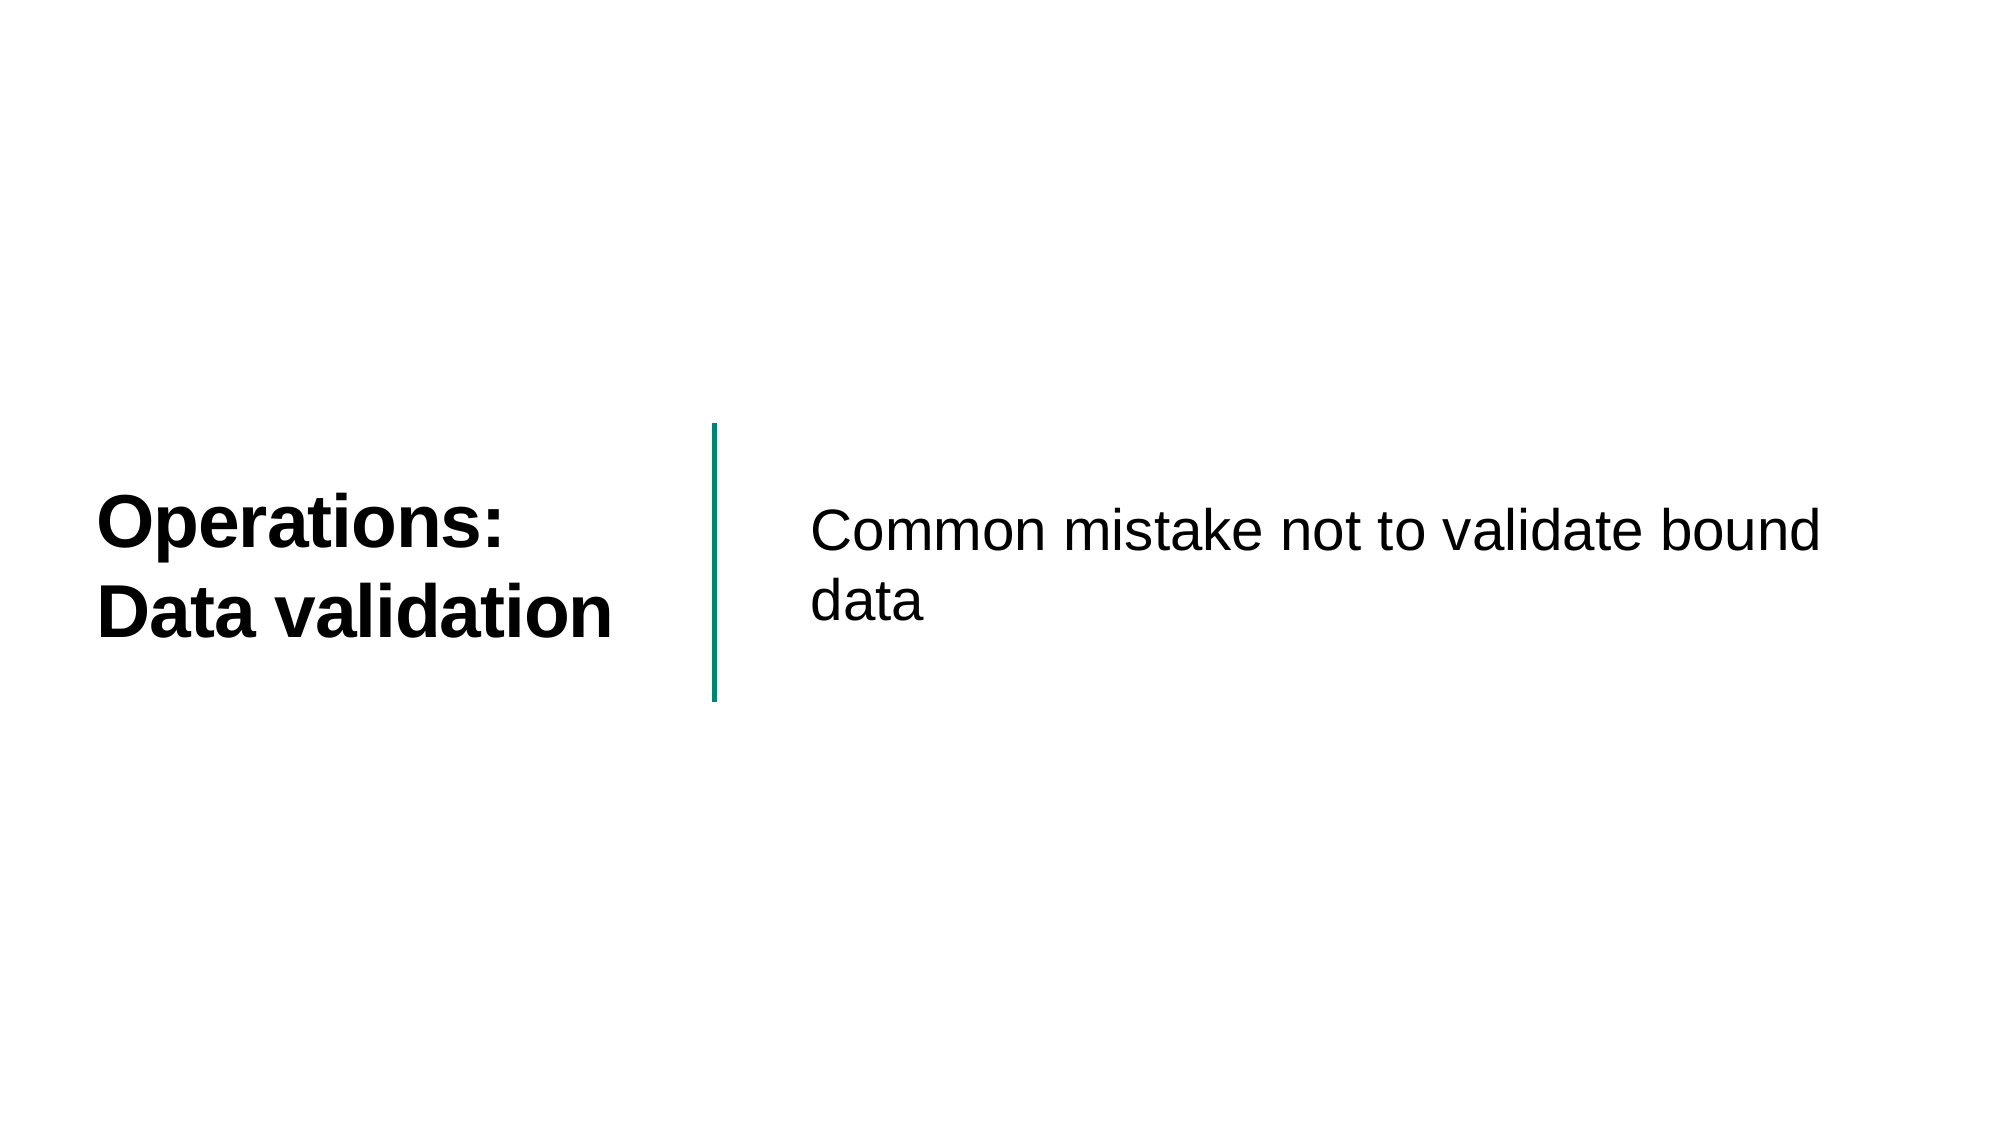

# Operations: Data validation
Common mistake not to validate bound data